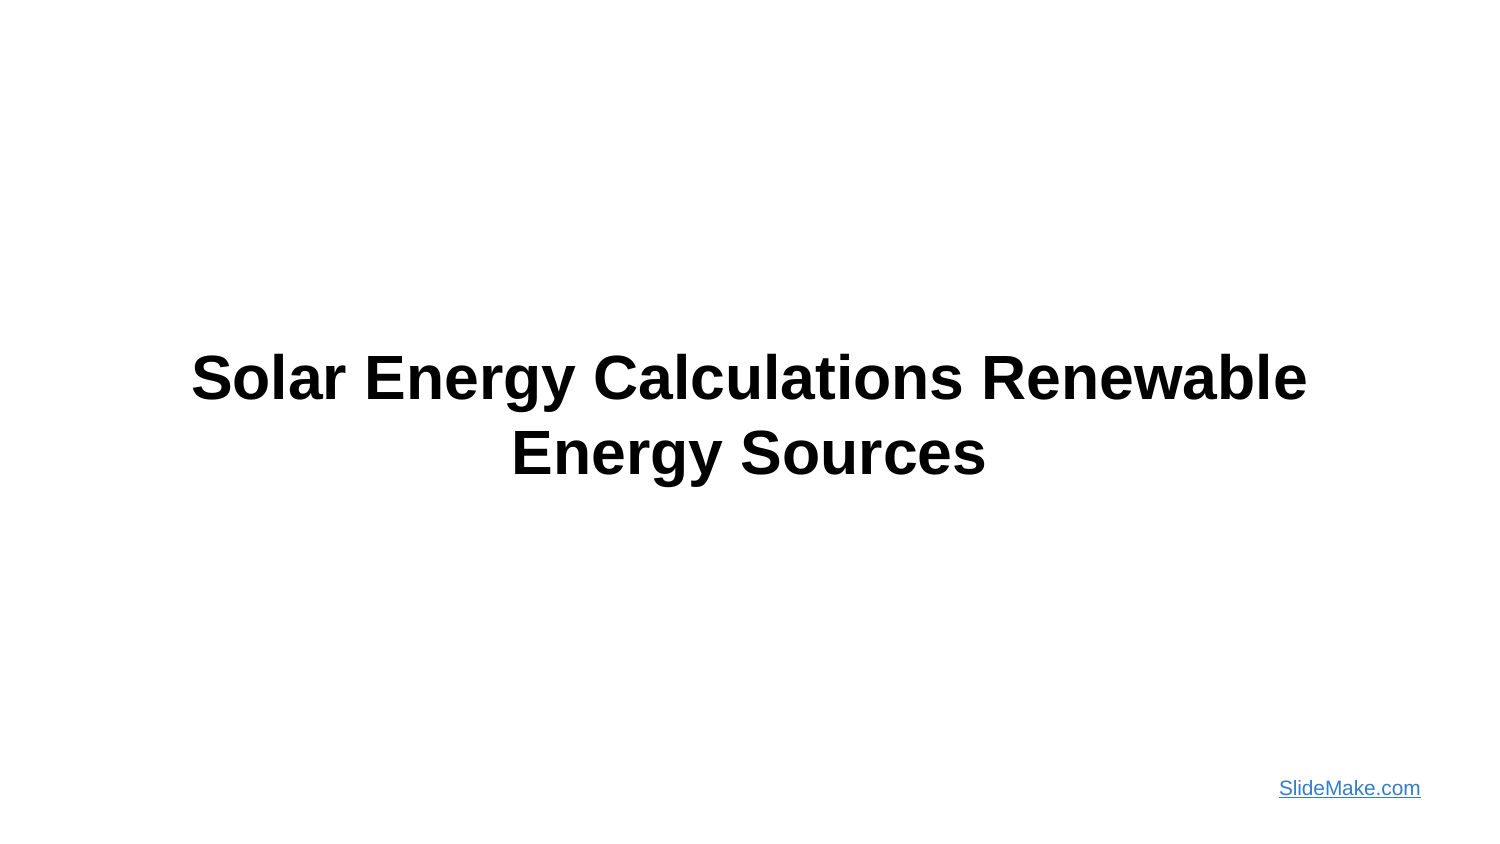

Solar Energy Calculations Renewable Energy Sources
SlideMake.com